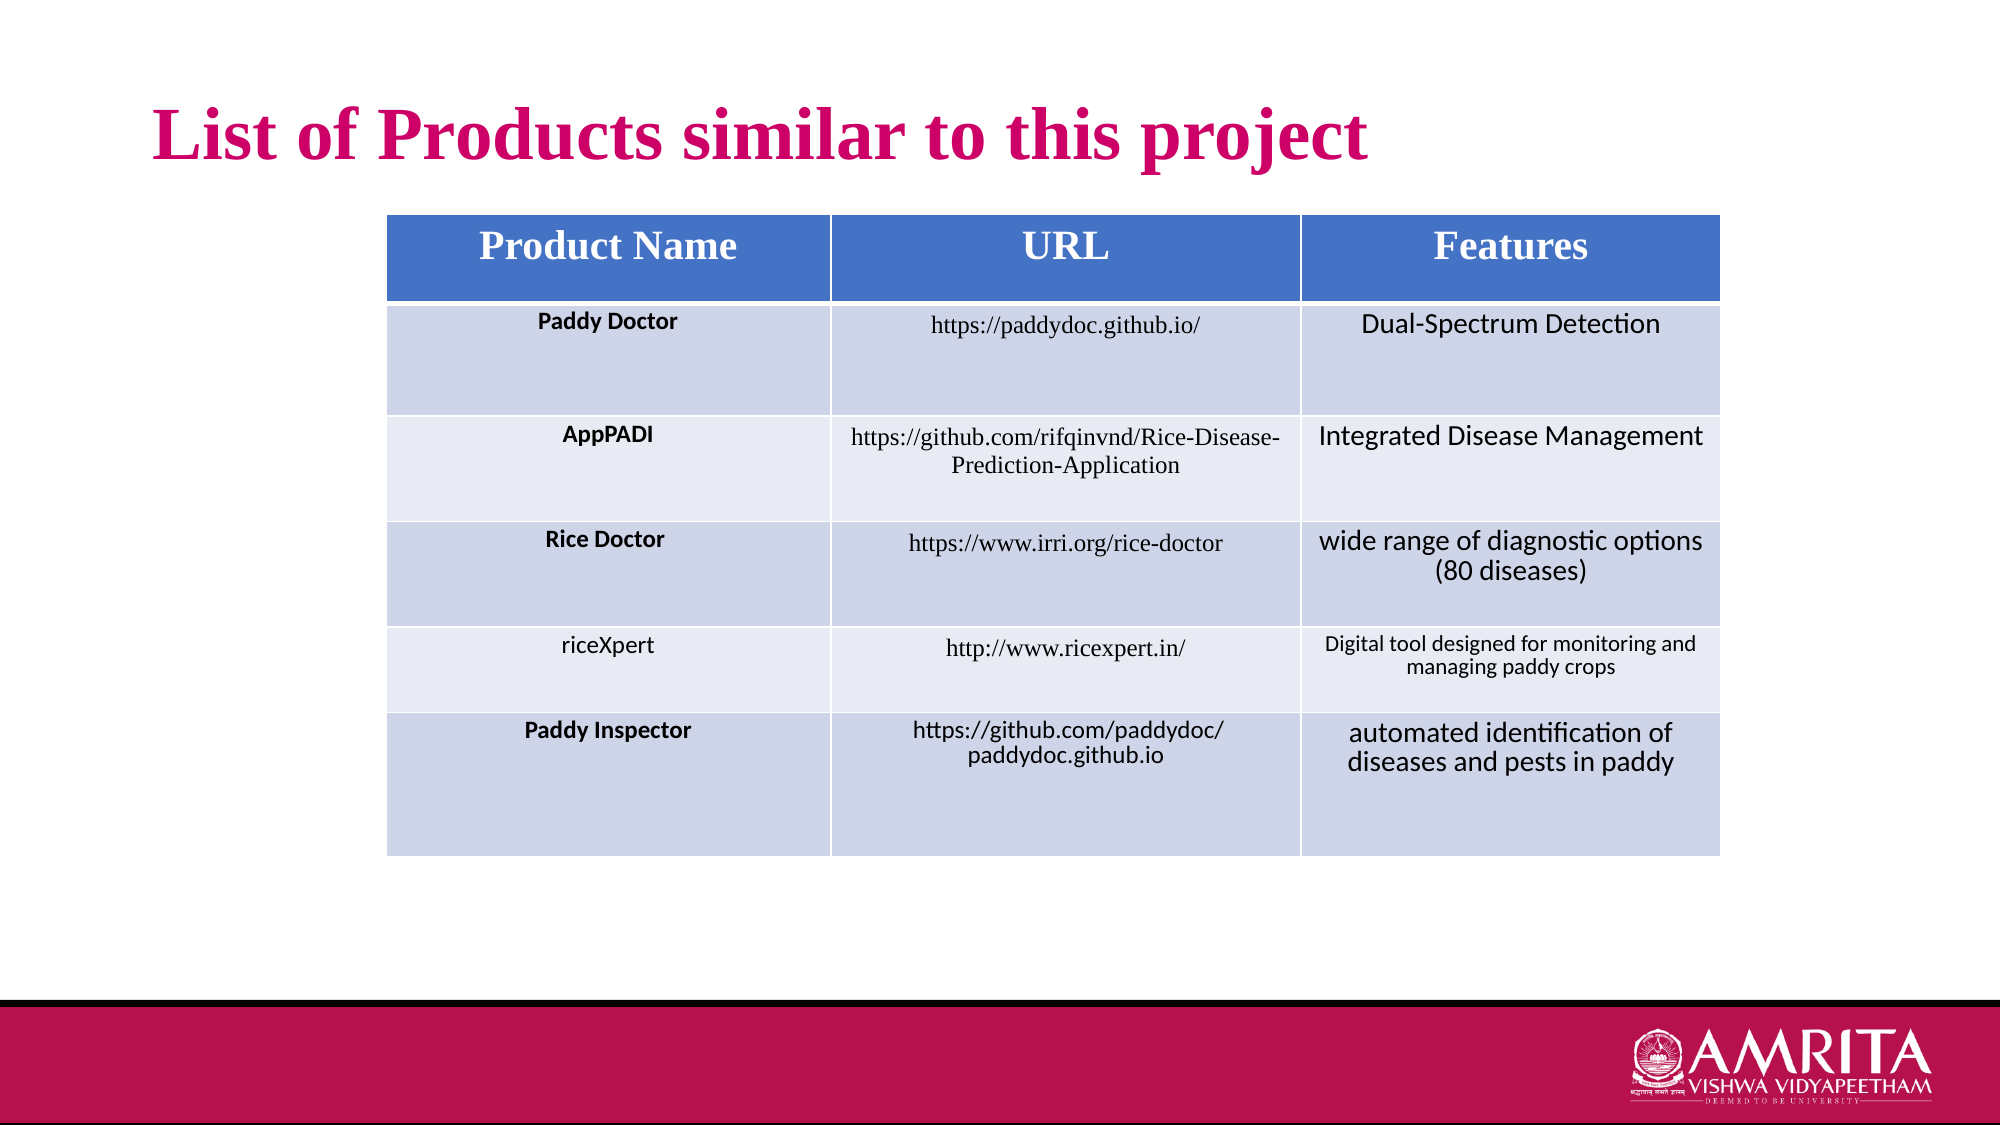

# List of Products similar to this project
| Product Name | URL | Features |
| --- | --- | --- |
| Paddy Doctor | https://paddydoc.github.io/ | Dual-Spectrum Detection |
| AppPADI | https://github.com/rifqinvnd/Rice-Disease-Prediction-Application | Integrated Disease Management |
| Rice Doctor | https://www.irri.org/rice-doctor | wide range of diagnostic options (80 diseases) |
| riceXpert | http://www.ricexpert.in/ | Digital tool designed for monitoring and managing paddy crops |
| Paddy Inspector | https://github.com/paddydoc/paddydoc.github.io | automated identification of diseases and pests in paddy |